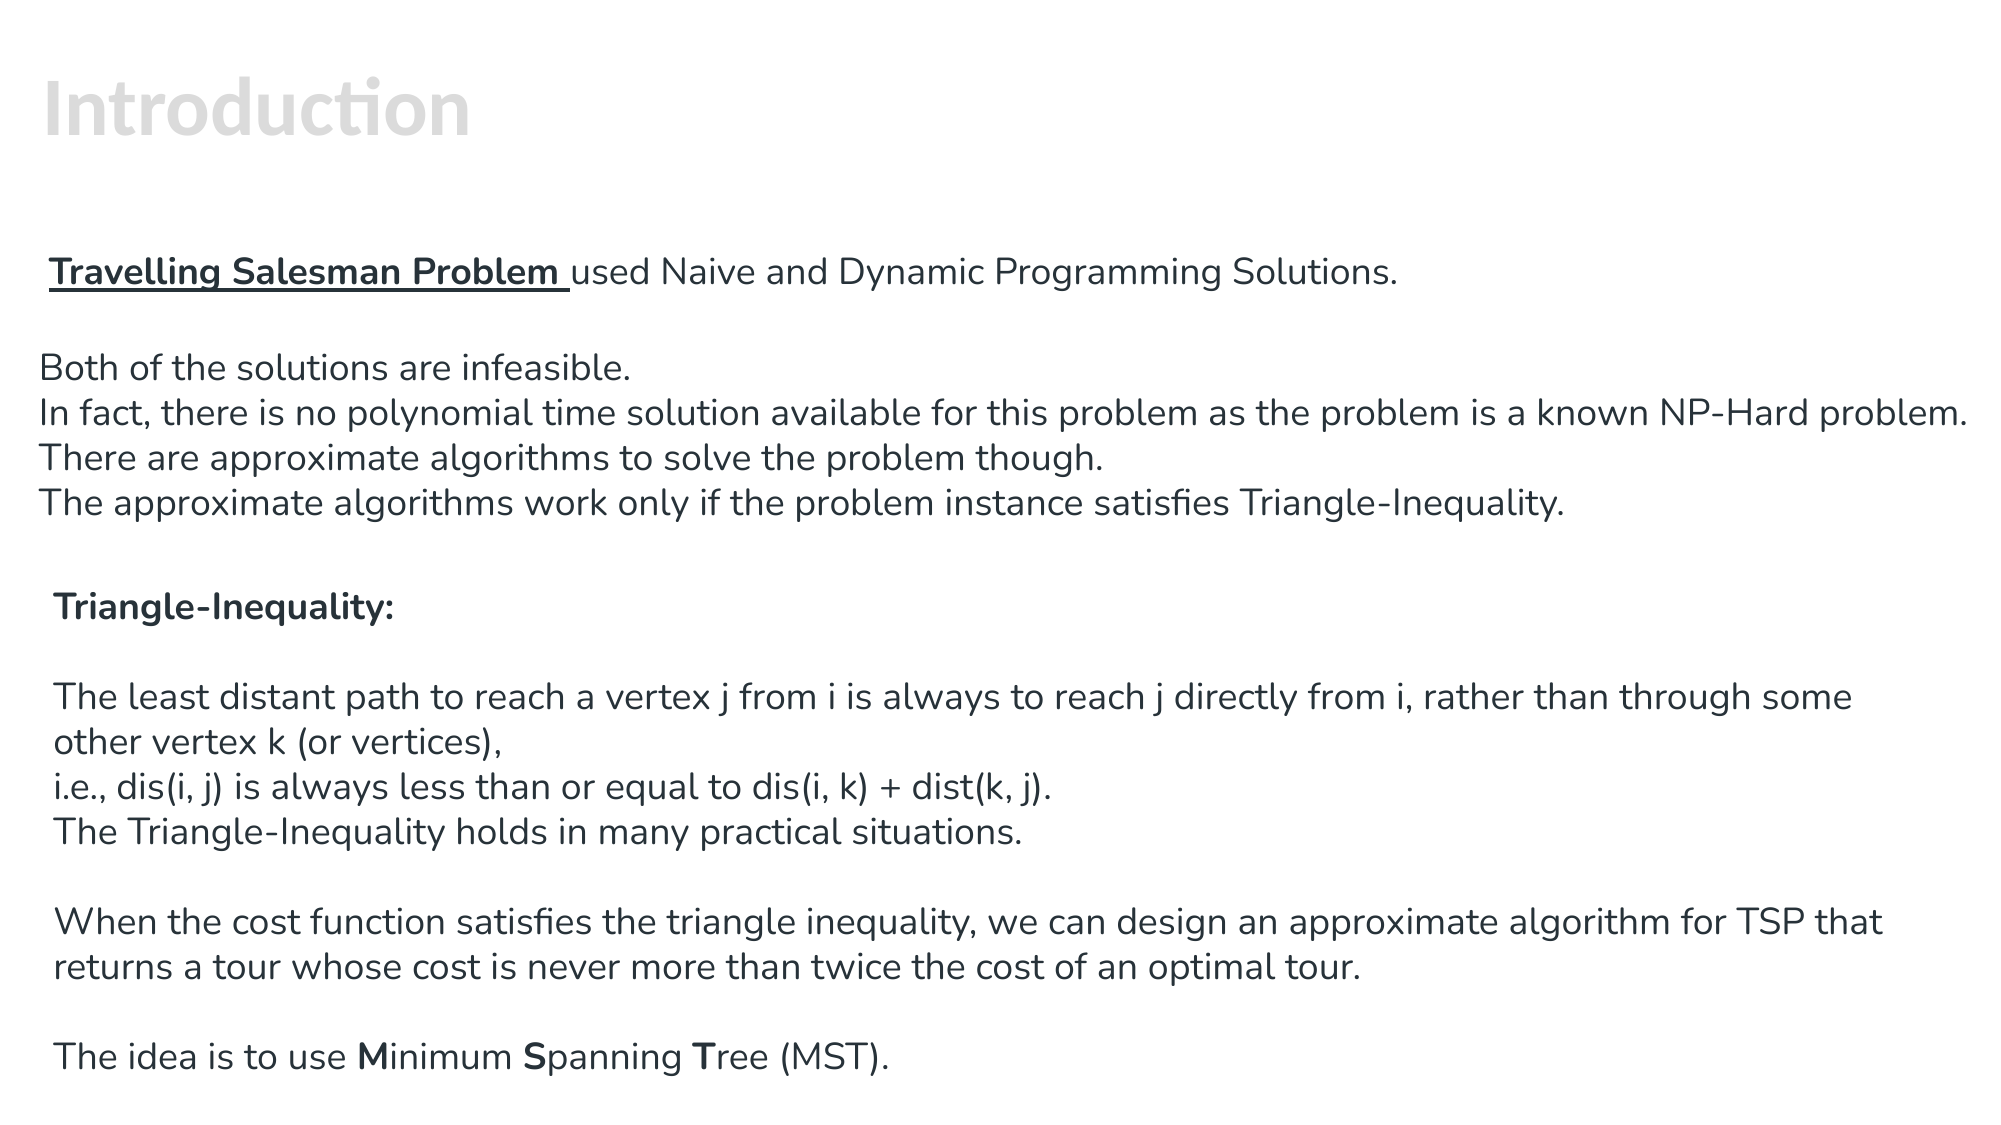

Introduction
 Travelling Salesman Problem used Naive and Dynamic Programming Solutions.

Both of the solutions are infeasible.
In fact, there is no polynomial time solution available for this problem as the problem is a known NP-Hard problem. There are approximate algorithms to solve the problem though.
The approximate algorithms work only if the problem instance satisfies Triangle-Inequality.
Triangle-Inequality:

The least distant path to reach a vertex j from i is always to reach j directly from i, rather than through some other vertex k (or vertices),
i.e., dis(i, j) is always less than or equal to dis(i, k) + dist(k, j).
The Triangle-Inequality holds in many practical situations.

When the cost function satisfies the triangle inequality, we can design an approximate algorithm for TSP that returns a tour whose cost is never more than twice the cost of an optimal tour.

The idea is to use Minimum Spanning Tree (MST).